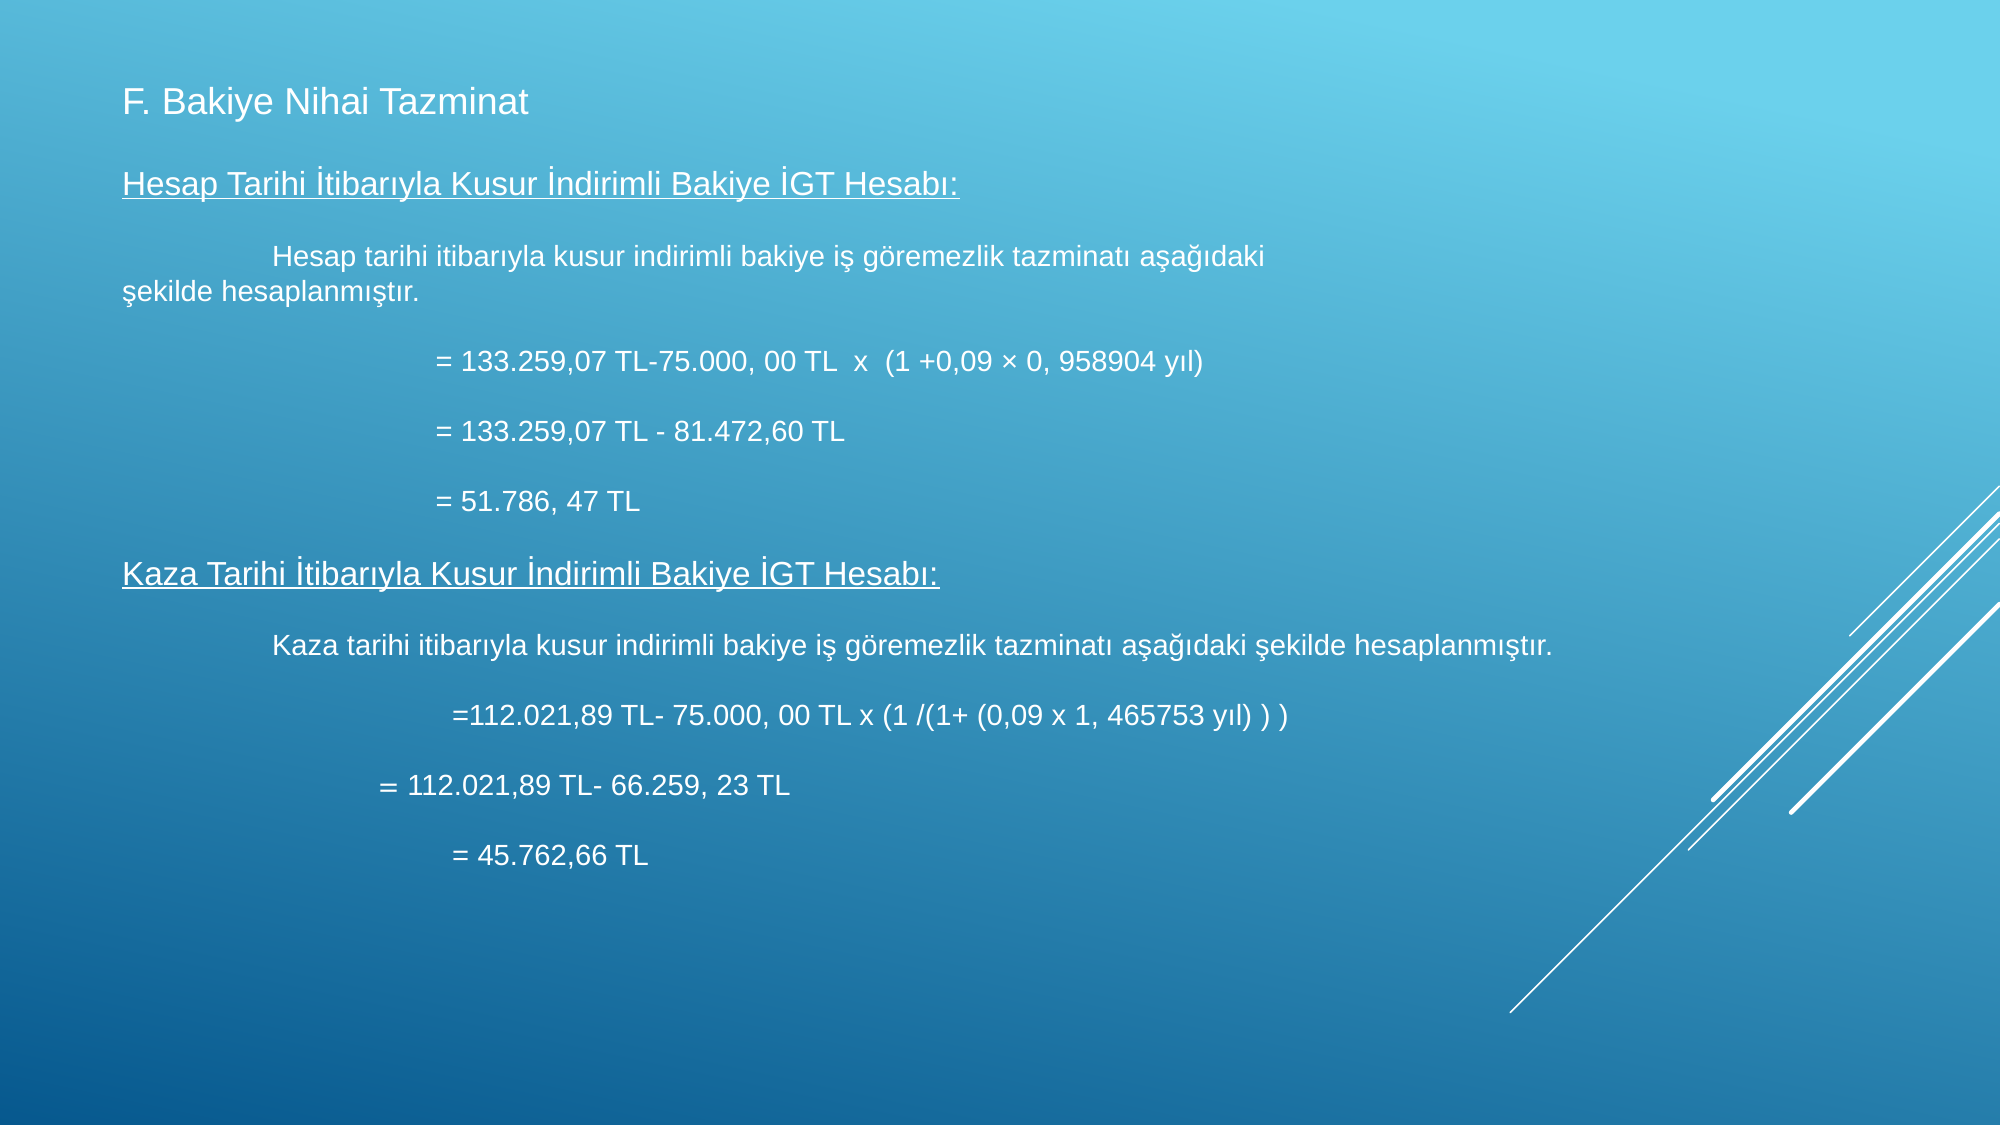

F. Bakiye Nihai Tazminat

Hesap Tarihi İtibarıyla Kusur İndirimli Bakiye İGT Hesabı:
	Hesap tarihi itibarıyla kusur indirimli bakiye iş göremezlik tazminatı aşağıdaki
şekilde hesaplanmıştır.
                                      = 133.259,07 TL-75.000, 00 TL  x  (1 +0,09 × 0, 958904 yıl)

                                      = 133.259,07 TL - 81.472,60 TL

                                      = 51.786, 47 TL

Kaza Tarihi İtibarıyla Kusur İndirimli Bakiye İGT Hesabı:
	Kaza tarihi itibarıyla kusur indirimli bakiye iş göremezlik tazminatı aşağıdaki şekilde hesaplanmıştır.

                                        =112.021,89 TL- 75.000, 00 TL x (1 /(1+ (0,09 x 1, 465753 yıl) ) )
                                = 112.021,89 TL- 66.259, 23 TL

                                        = 45.762,66 TL